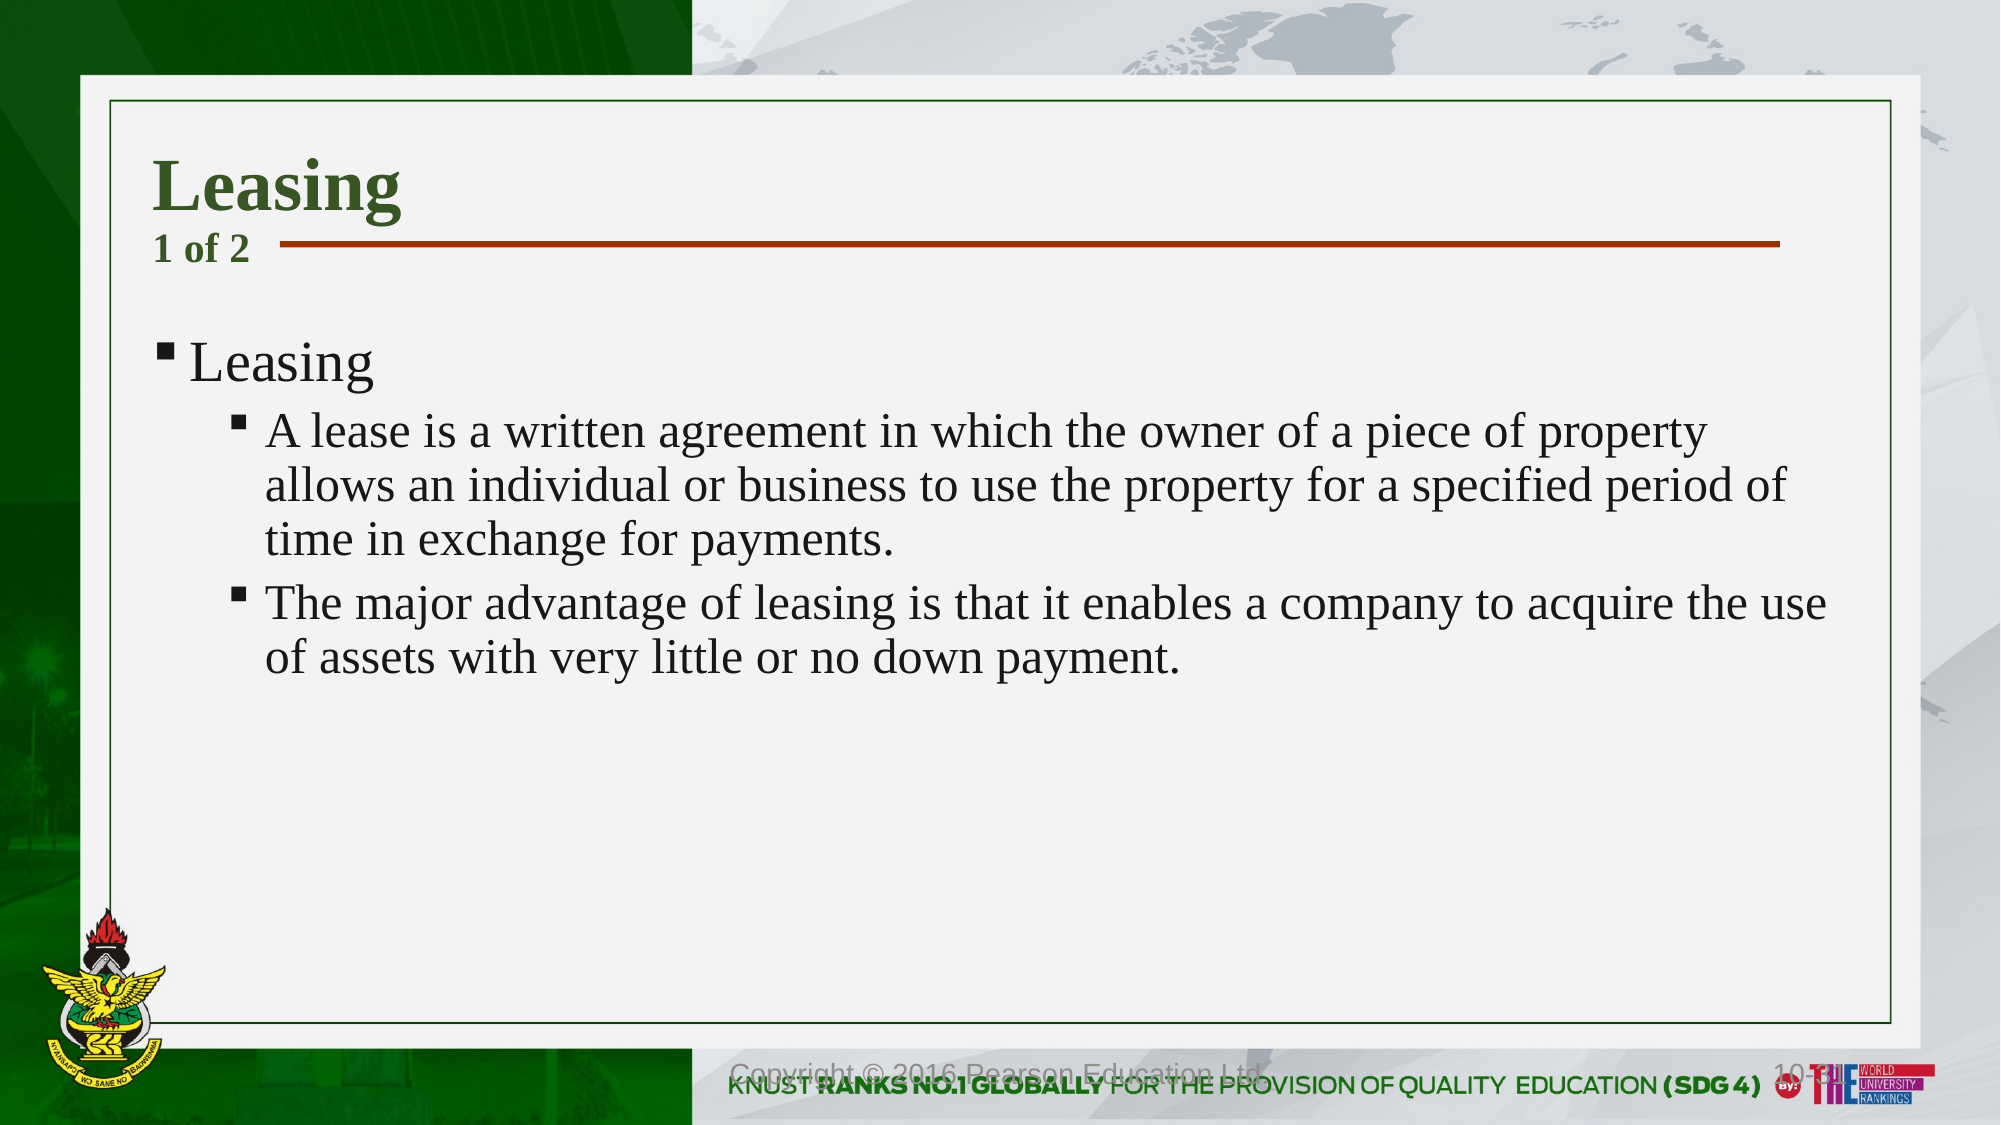

# Leasing 1 of 2

Leasing
A lease is a written agreement in which the owner of a piece of property allows an individual or business to use the property for a specified period of time in exchange for payments.
The major advantage of leasing is that it enables a company to acquire the use of assets with very little or no down payment.
Copyright © 2016 Pearson Education Ltd.
10-31